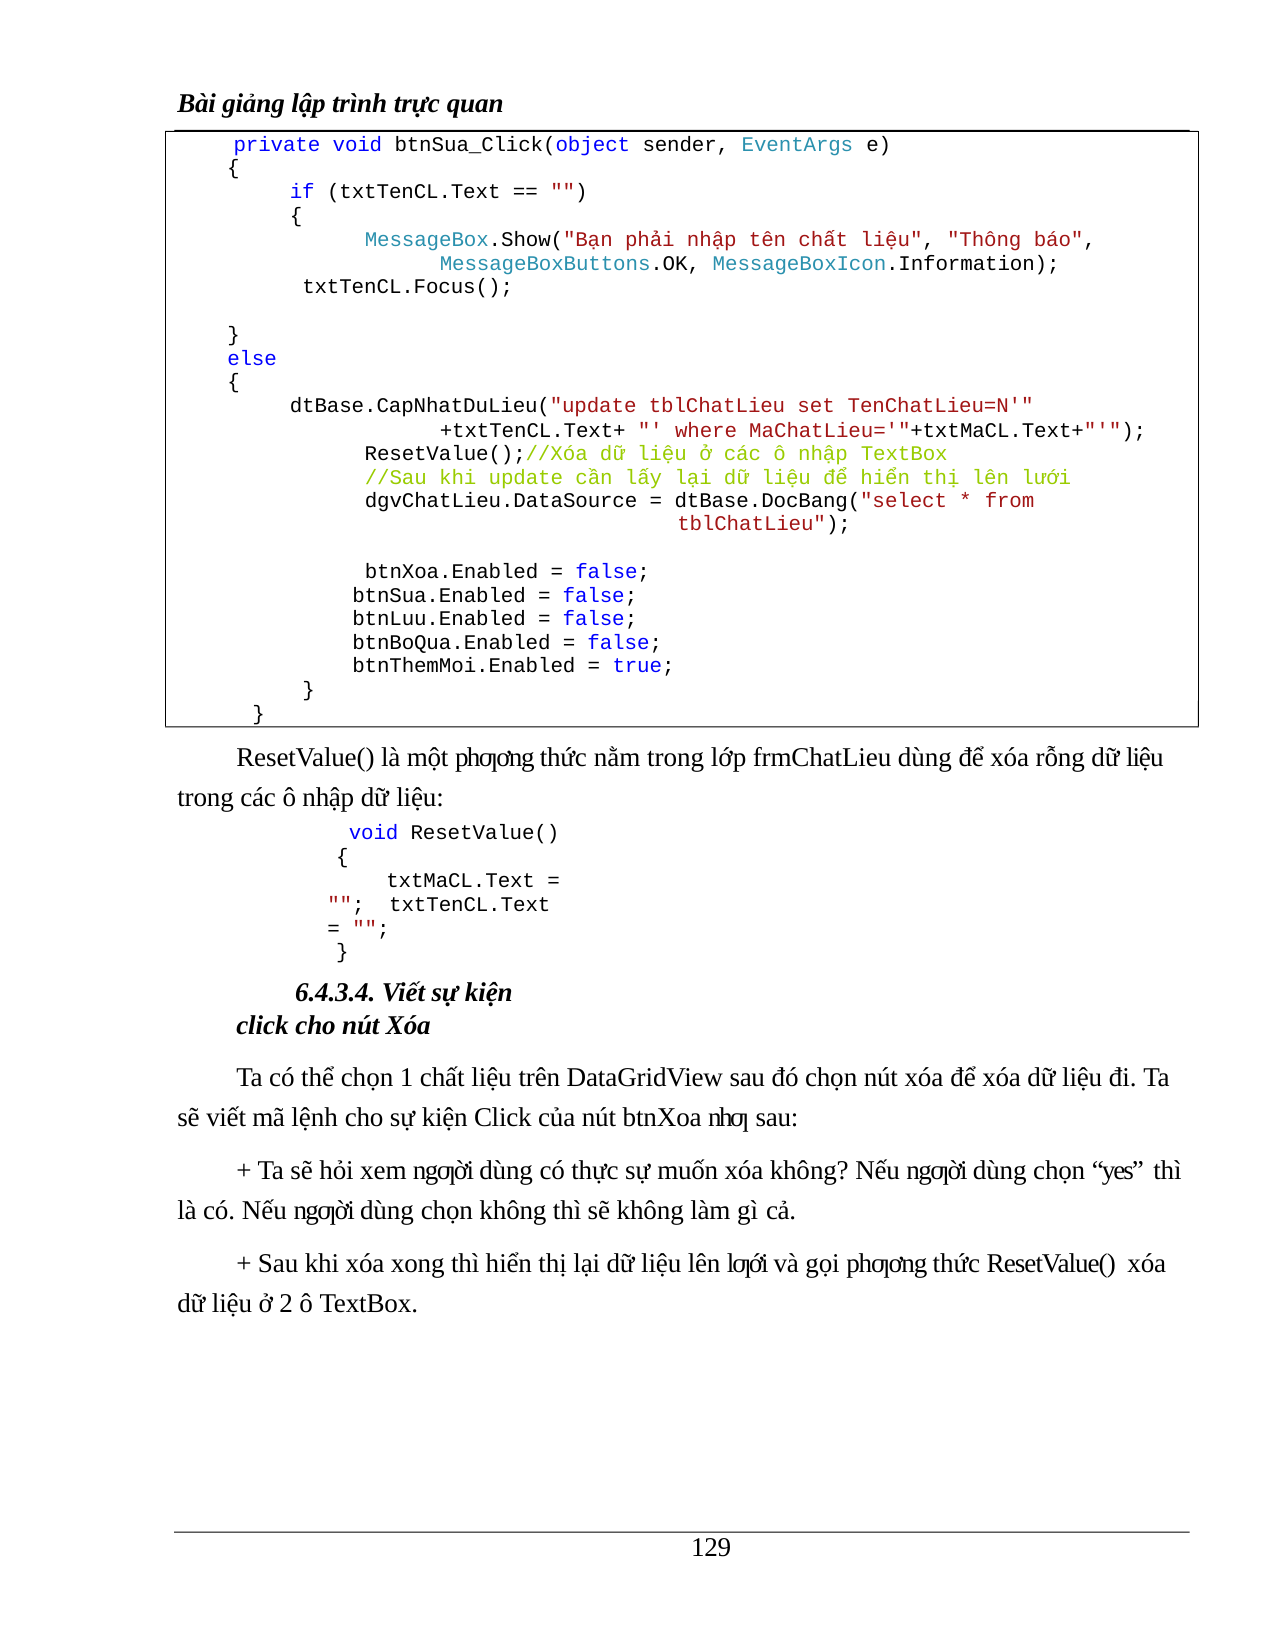

Bài giảng lập trình trực quan
private void btnSua_Click(object sender, EventArgs e)
{
if (txtTenCL.Text == "")
{
MessageBox.Show("Bạn phải nhập tên chất liệu", "Thông báo",  MessageBoxButtons.OK, MessageBoxIcon.Information);
txtTenCL.Focus();

}
else
{
dtBase.CapNhatDuLieu("update tblChatLieu set TenChatLieu=N'"
+txtTenCL.Text+ "' where MaChatLieu='"+txtMaCL.Text+"'");  ResetValue();//Xóa dữ liệu ở các ô nhập TextBox
//Sau khi update cần lấy lại dữ liệu để hiển thị lên lưới  dgvChatLieu.DataSource = dtBase.DocBang("select * from
tblChatLieu");

btnXoa.Enabled = false;  btnSua.Enabled = false;  btnLuu.Enabled = false;  btnBoQua.Enabled = false;  btnThemMoi.Enabled = true;
}
}
ResetValue() là một phƣơng thức nằm trong lớp frmChatLieu dùng để xóa rỗng dữ liệu  trong các ô nhập dữ liệu:
void ResetValue()
{
txtMaCL.Text = "";  txtTenCL.Text = "";
}
6.4.3.4. Viết sự kiện click cho nút Xóa
Ta có thể chọn 1 chất liệu trên DataGridView sau đó chọn nút xóa để xóa dữ liệu đi. Ta  sẽ viết mã lệnh cho sự kiện Click của nút btnXoa nhƣ sau:
+ Ta sẽ hỏi xem ngƣời dùng có thực sự muốn xóa không? Nếu ngƣời dùng chọn “yes”  thì là có. Nếu ngƣời dùng chọn không thì sẽ không làm gì cả.
+ Sau khi xóa xong thì hiển thị lại dữ liệu lên lƣới và gọi phƣơng thức ResetValue()  xóa dữ liệu ở 2 ô TextBox.

129